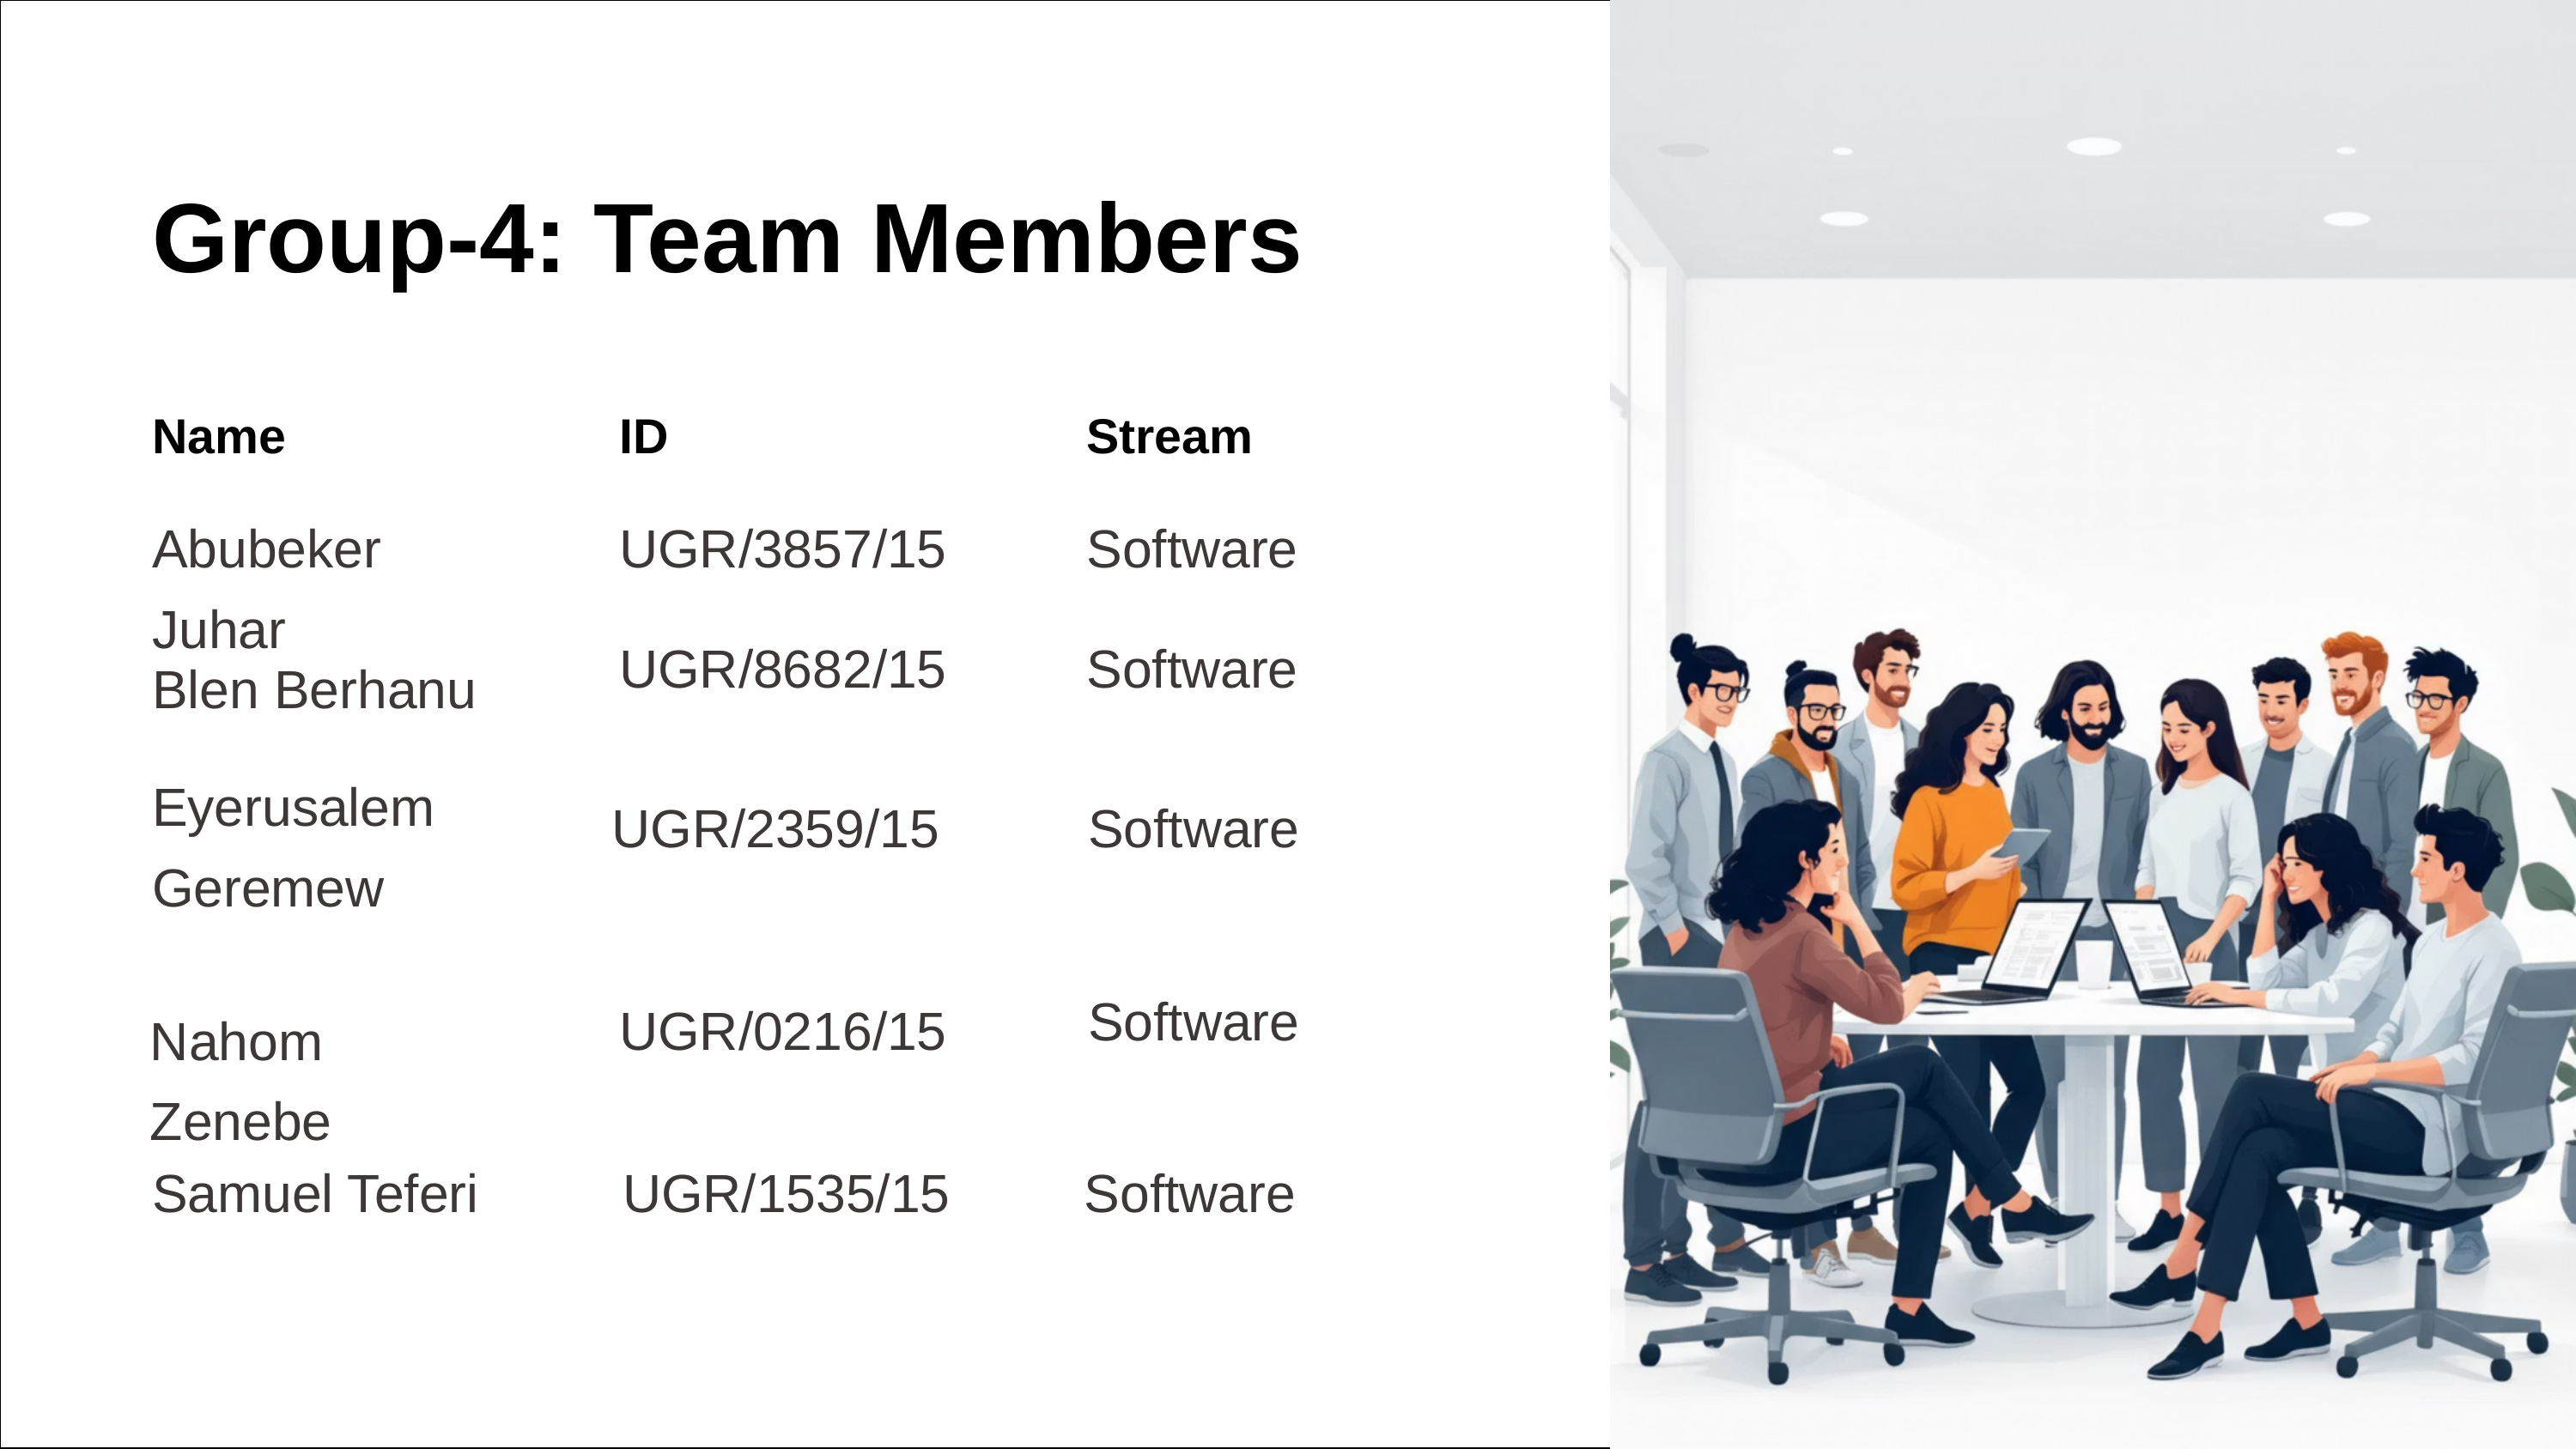

Group-4: Team Members
Name
ID
Stream
Abubeker Juhar
UGR/3857/15
Software
UGR/8682/15
Software
Blen Berhanu
Eyerusalem Geremew
Software
UGR/2359/15
Software
UGR/0216/15
Nahom Zenebe
UGR/1535/15
Samuel Teferi
Software